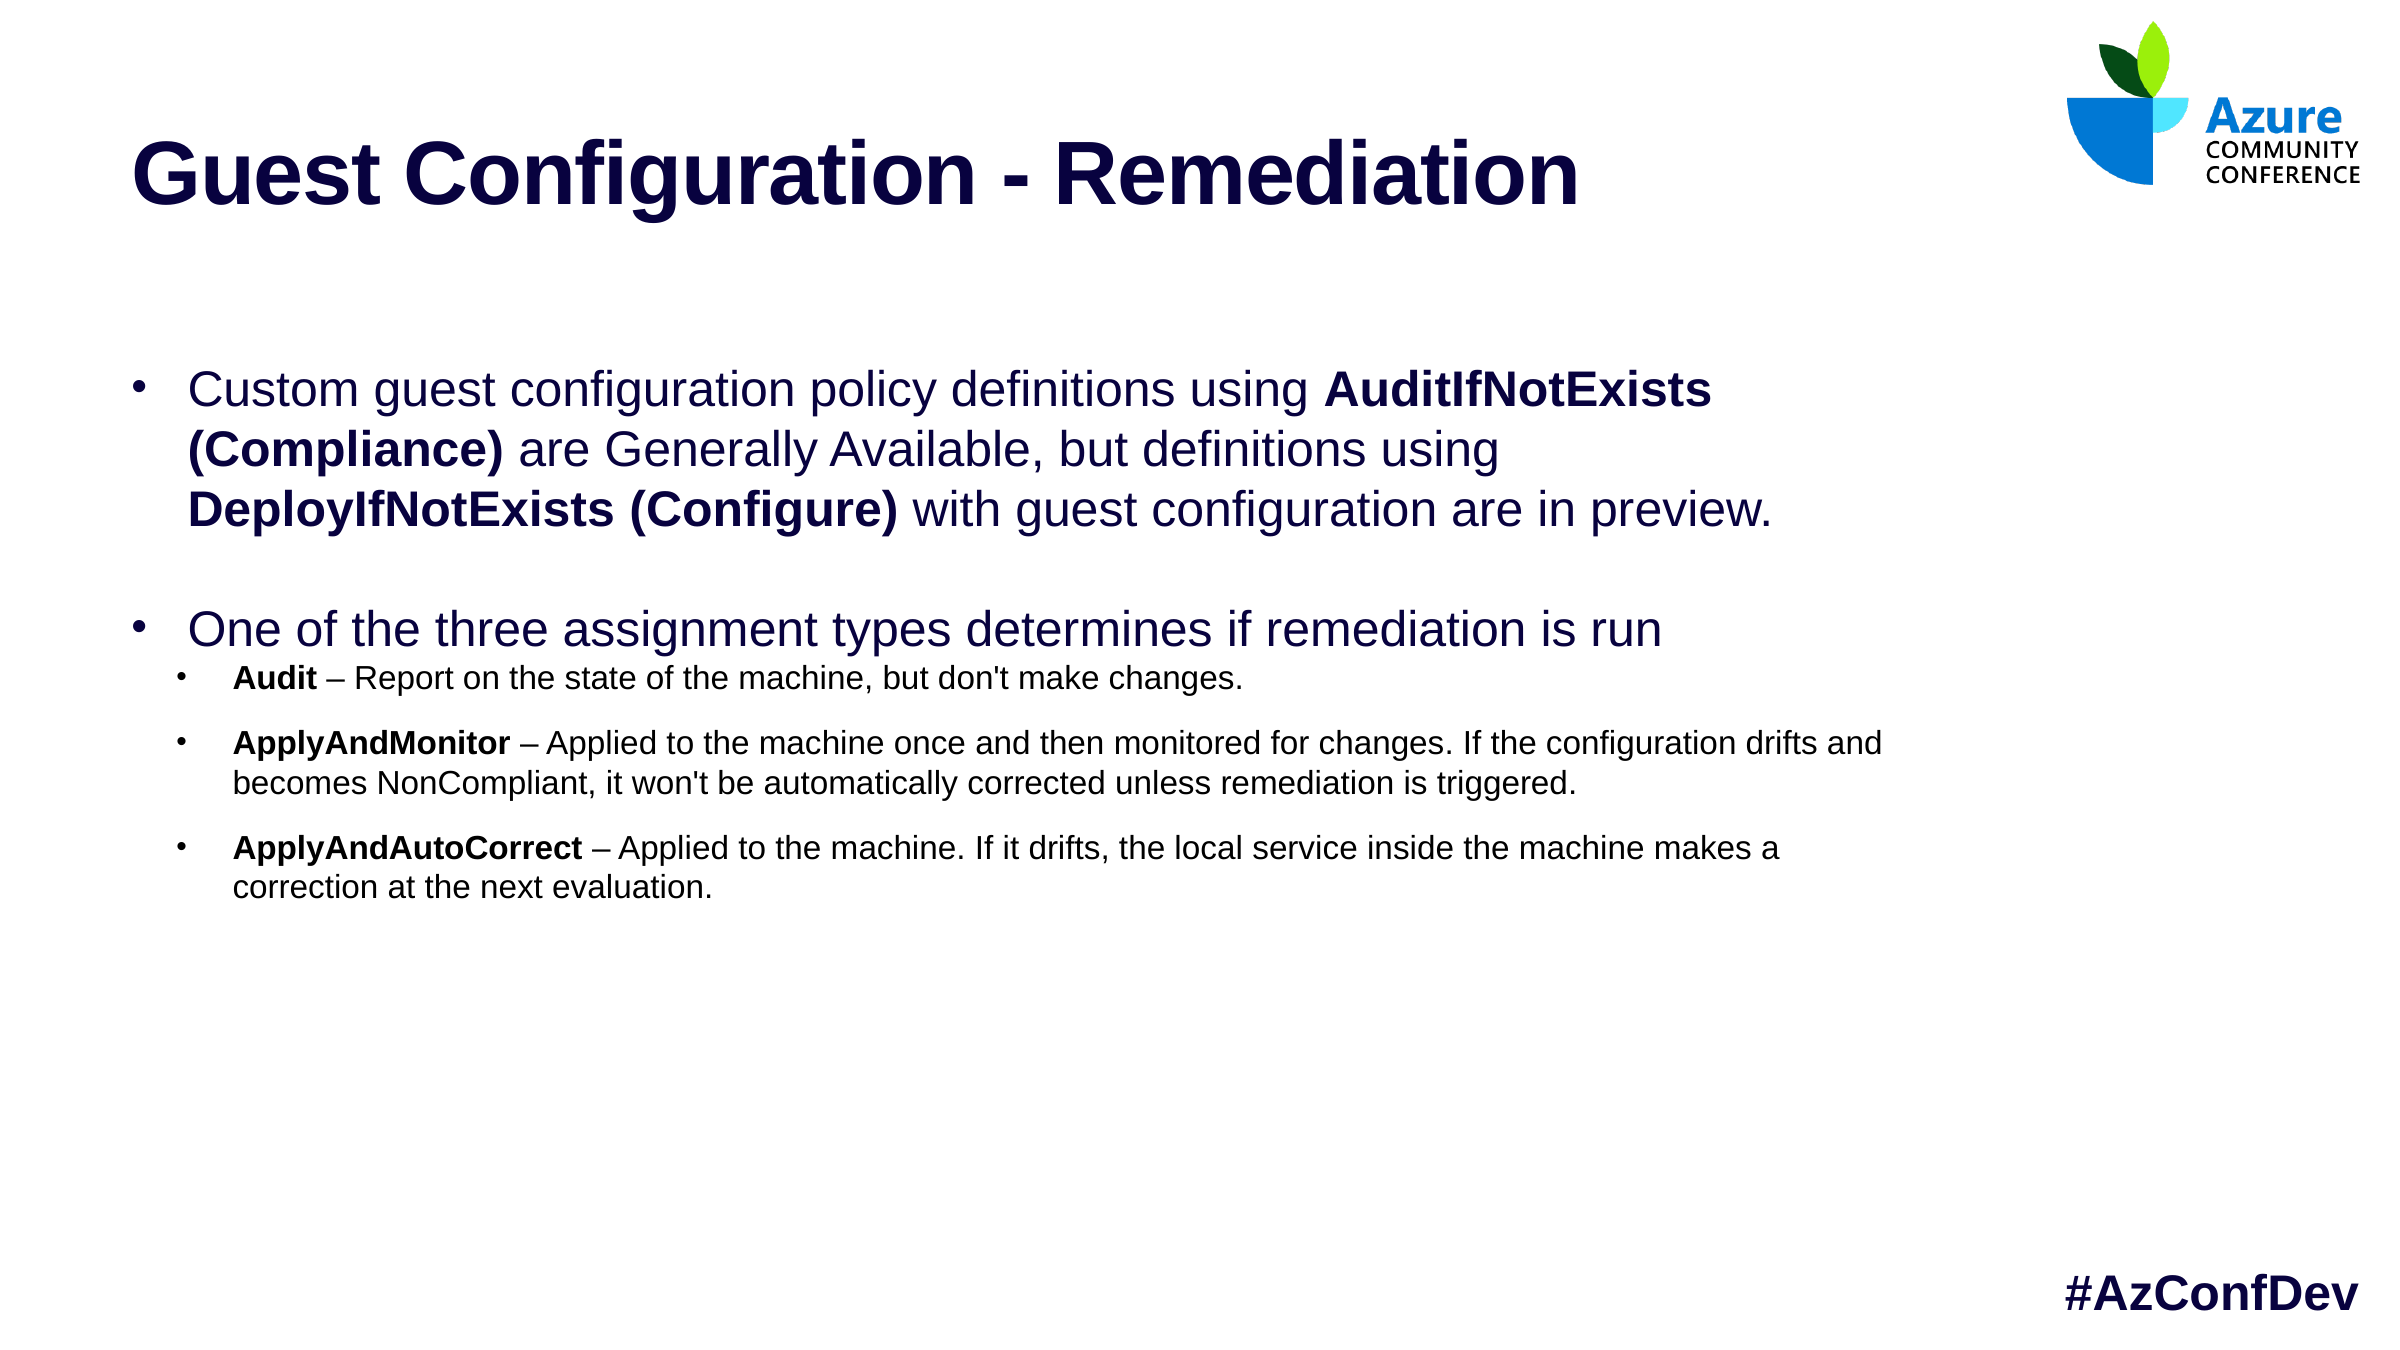

# Guest Configuration - Remediation
Custom guest configuration policy definitions using AuditIfNotExists (Compliance) are Generally Available, but definitions using DeployIfNotExists (Configure) with guest configuration are in preview.

One of the three assignment types determines if remediation is run
Audit – Report on the state of the machine, but don't make changes.
ApplyAndMonitor – Applied to the machine once and then monitored for changes. If the configuration drifts and becomes NonCompliant, it won't be automatically corrected unless remediation is triggered.
ApplyAndAutoCorrect – Applied to the machine. If it drifts, the local service inside the machine makes a correction at the next evaluation.